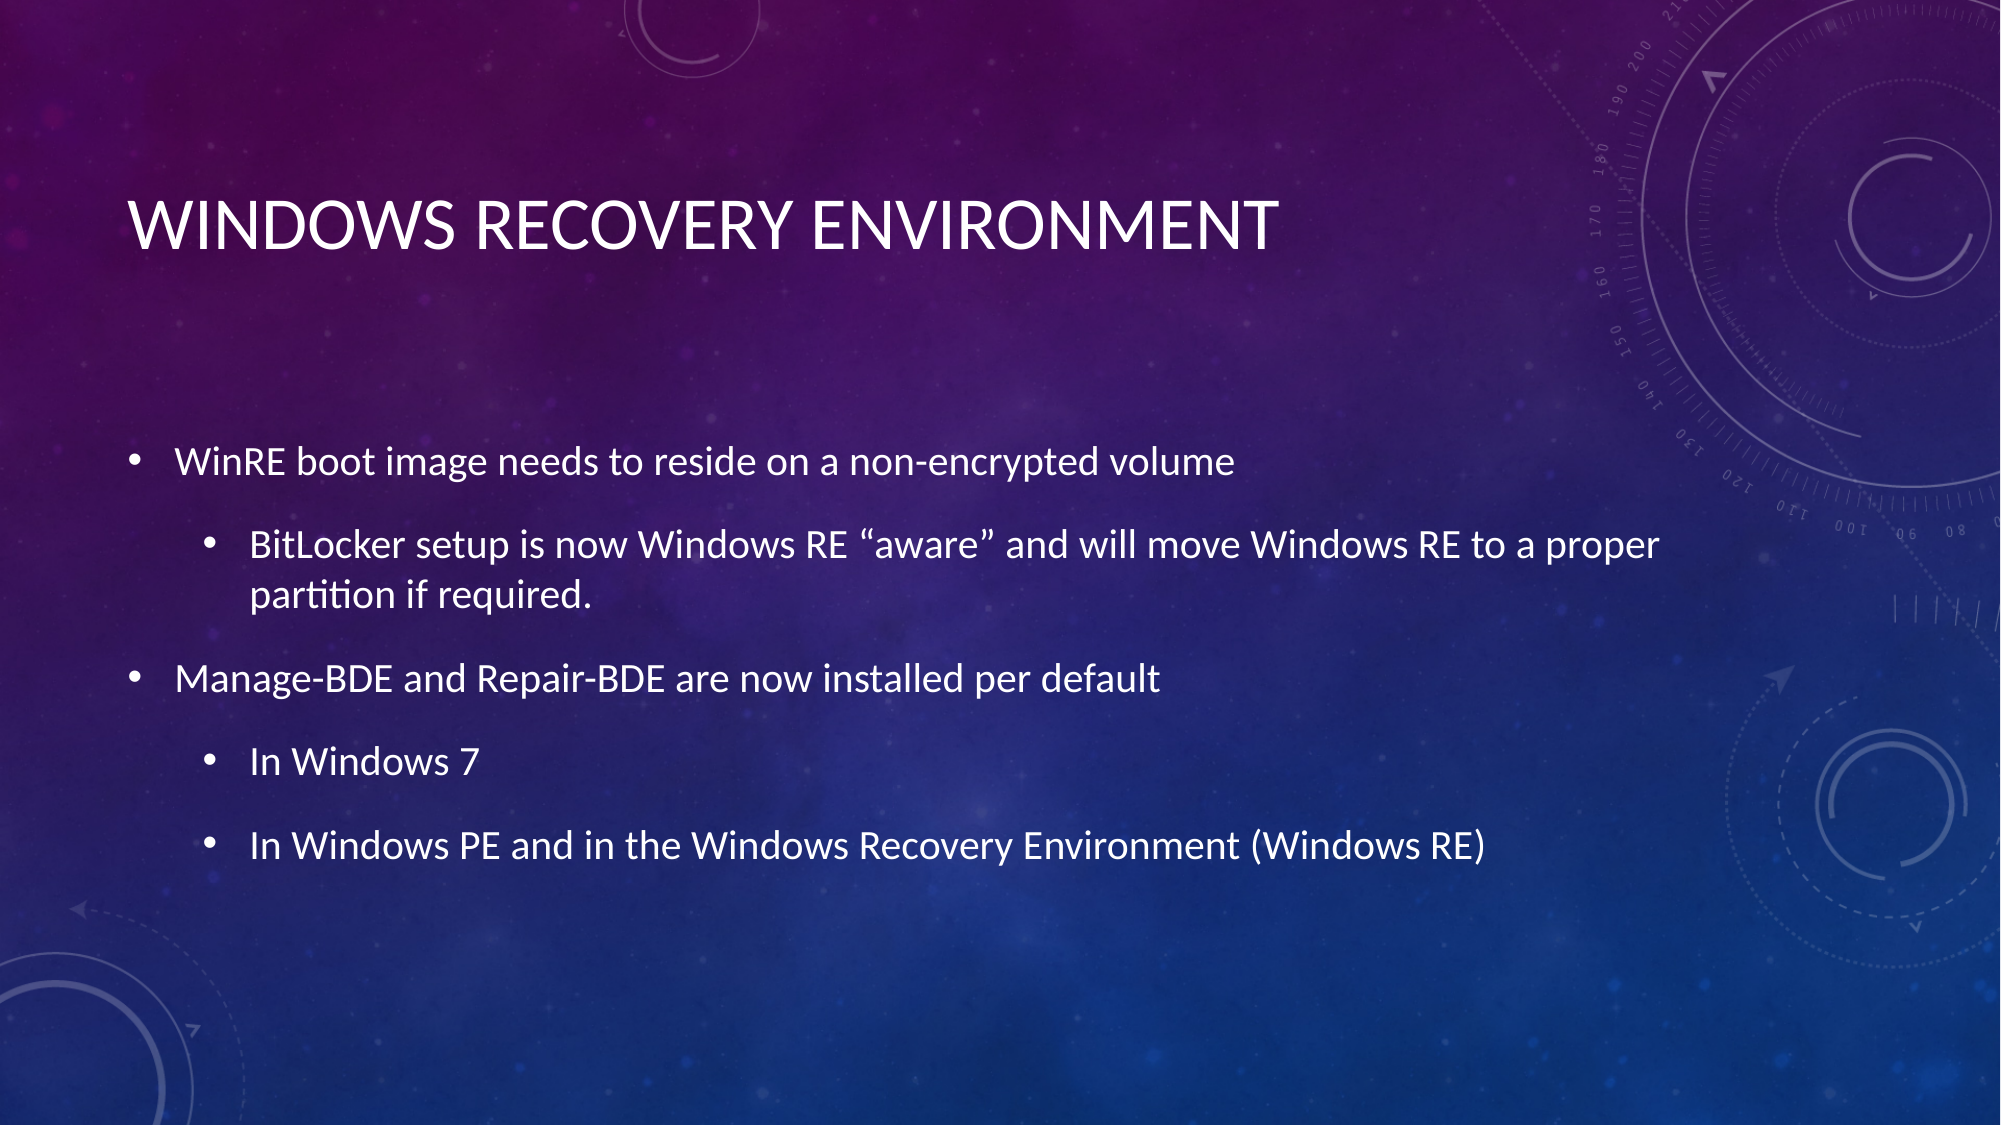

# Windows Recovery Environment
WinRE boot image needs to reside on a non-encrypted volume
BitLocker setup is now Windows RE “aware” and will move Windows RE to a proper partition if required.
Manage-BDE and Repair-BDE are now installed per default
In Windows 7
In Windows PE and in the Windows Recovery Environment (Windows RE)